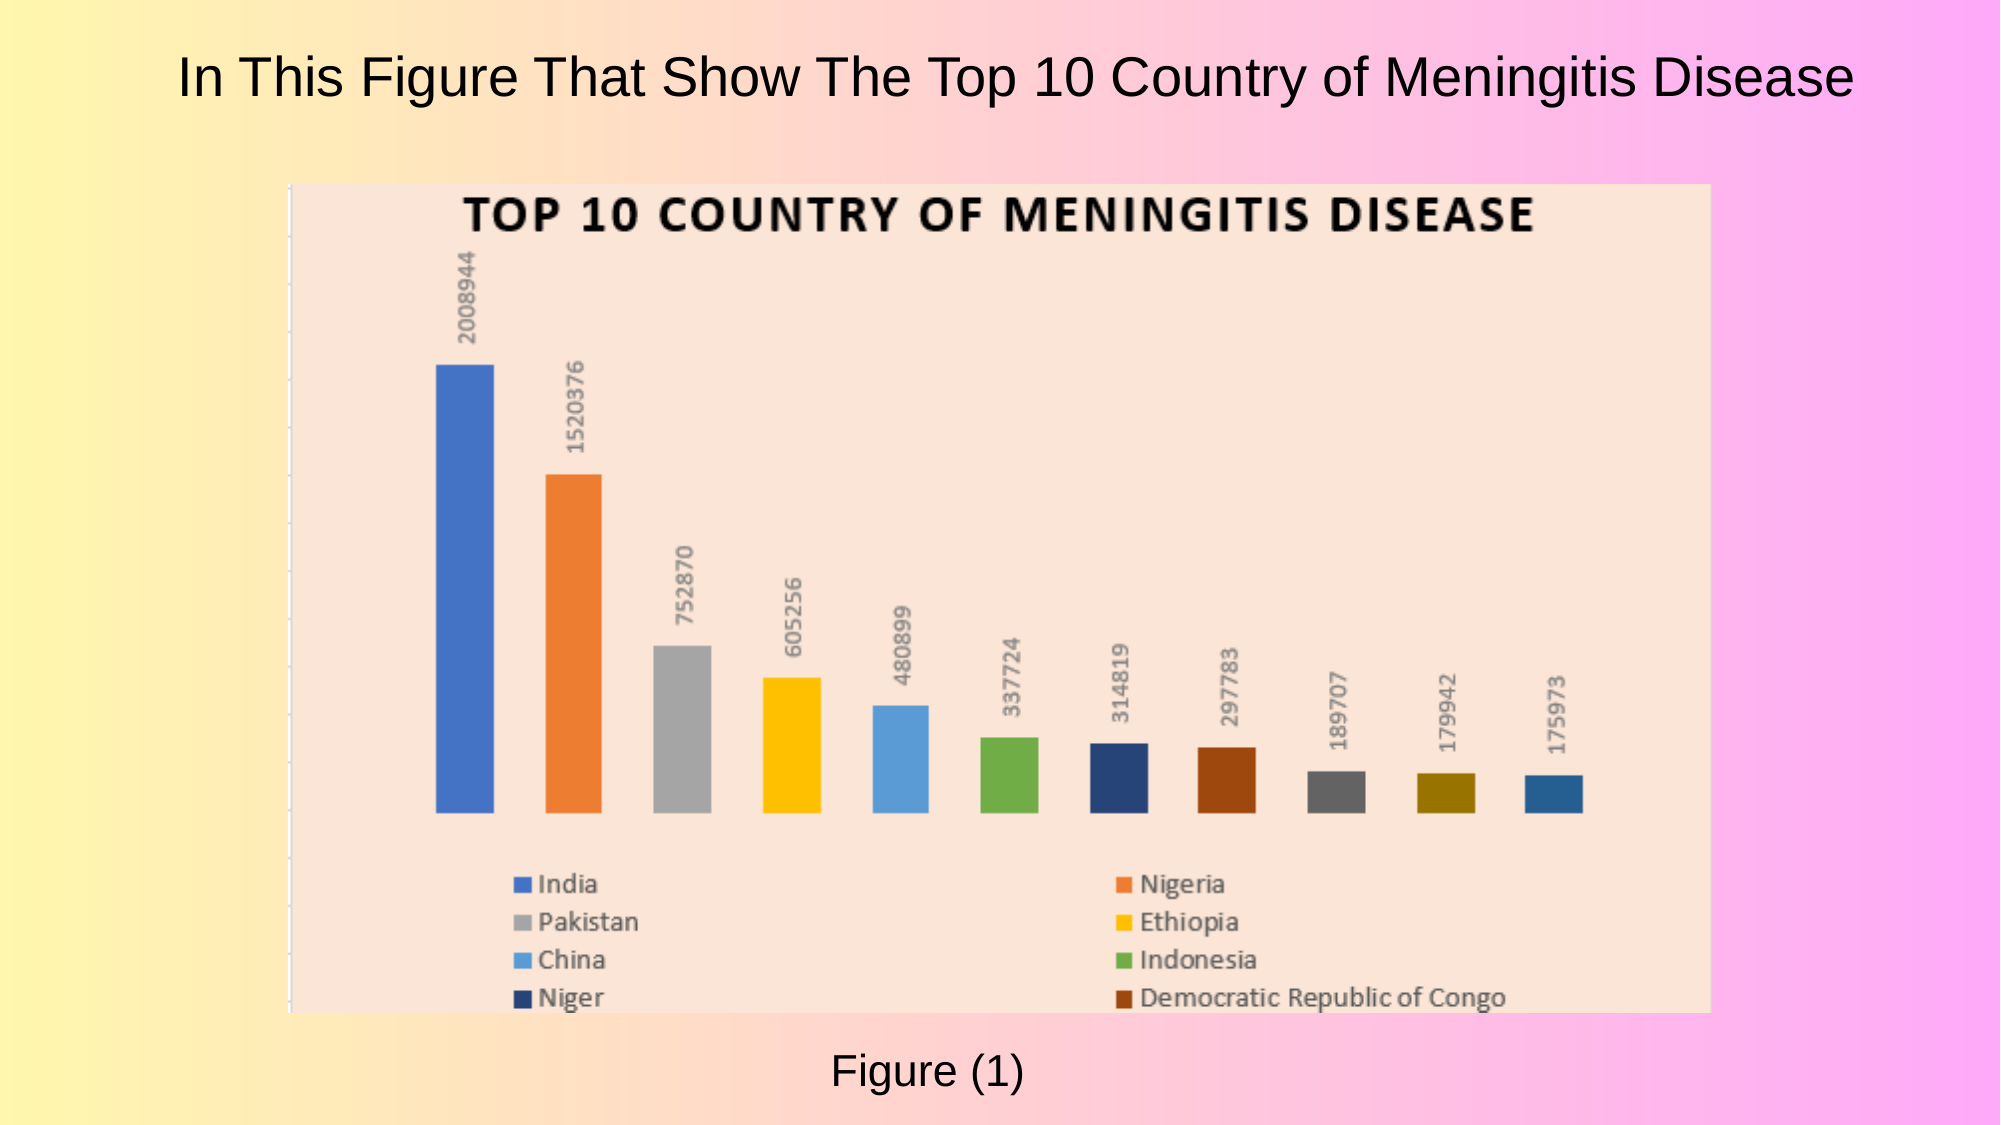

In This Figure That Show The Top 10 Country of Meningitis Disease

Figure (1)